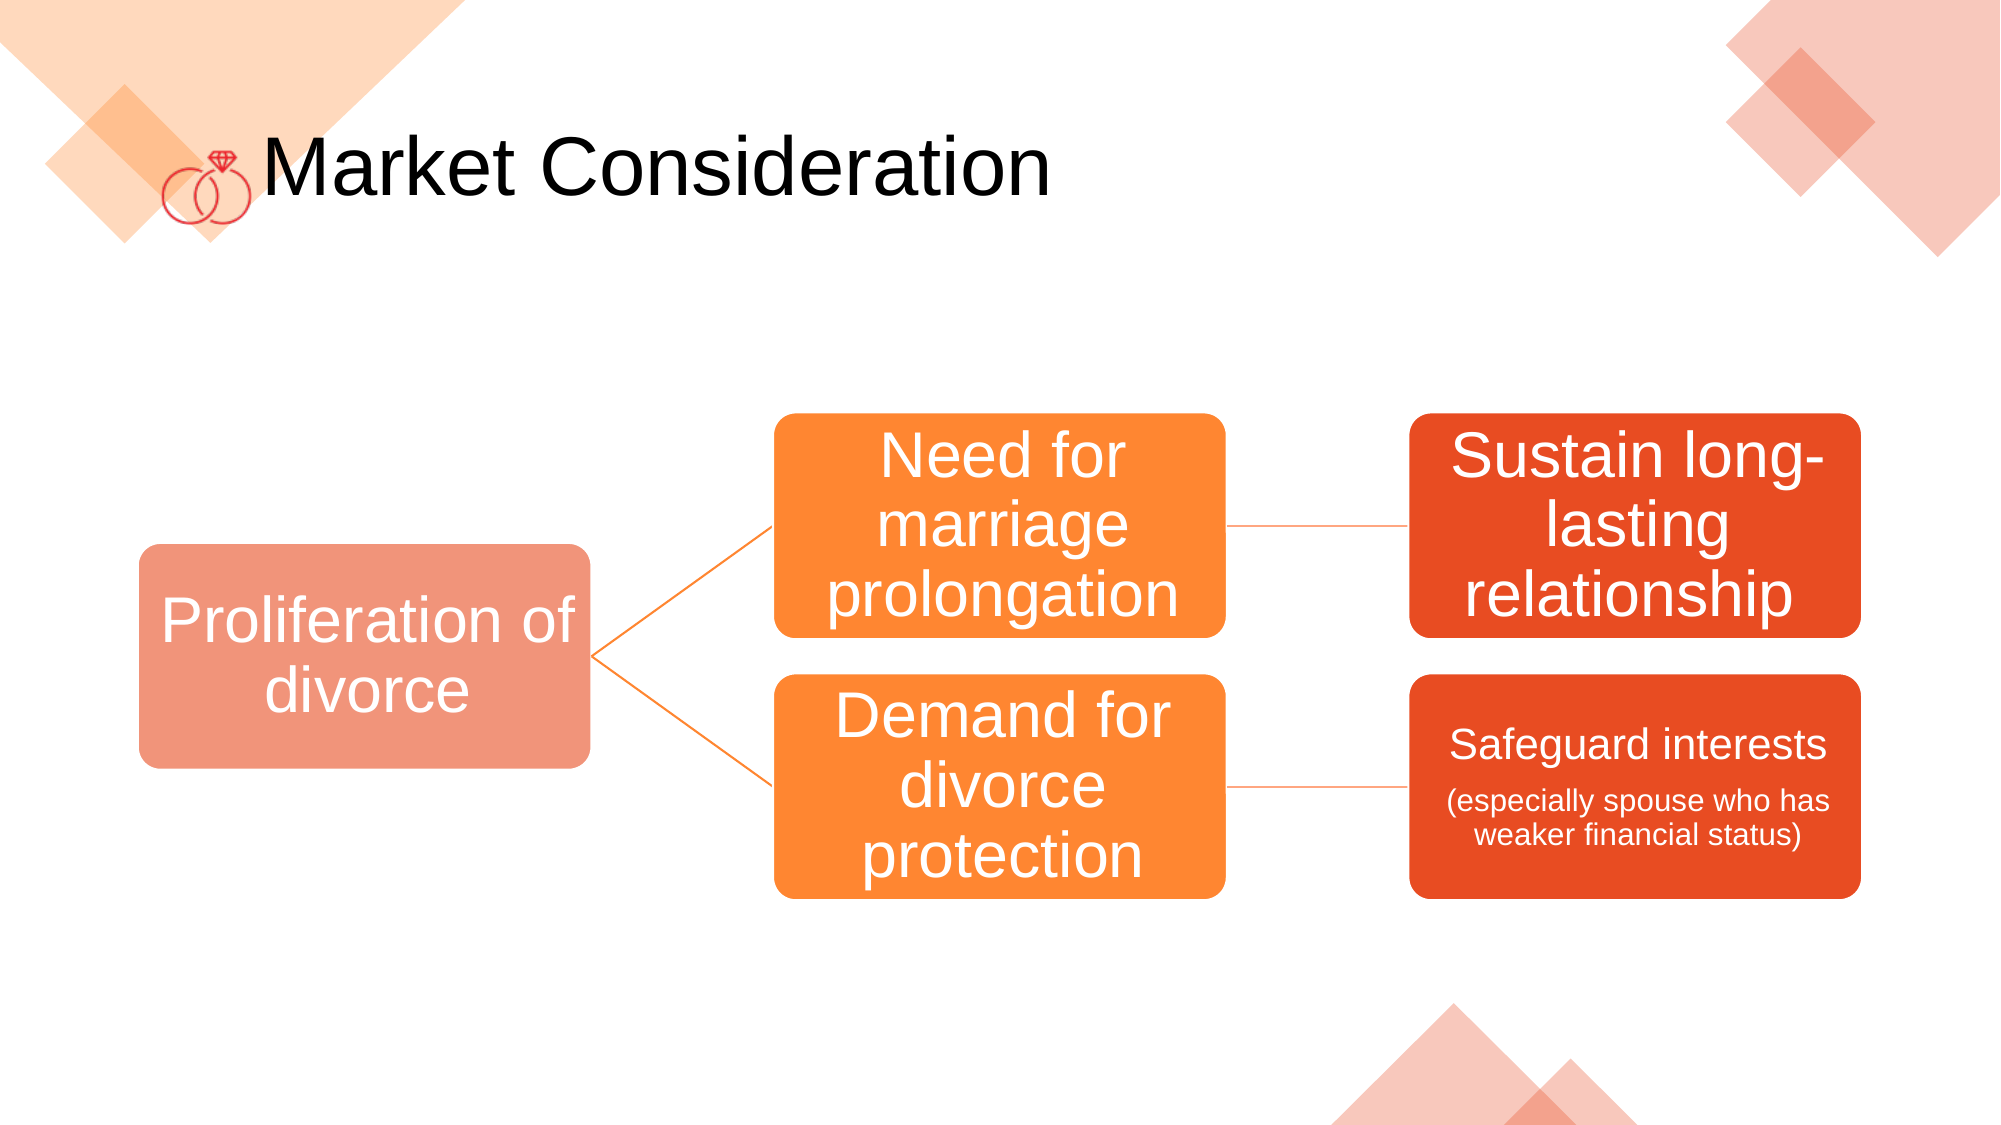

# Market Consideration

Proliferation of divorce

Need for marriage prolongation

Sustain long-lasting relationship

Demand for divorce protection

Safeguard interests
(especially spouse who has weaker financial status)